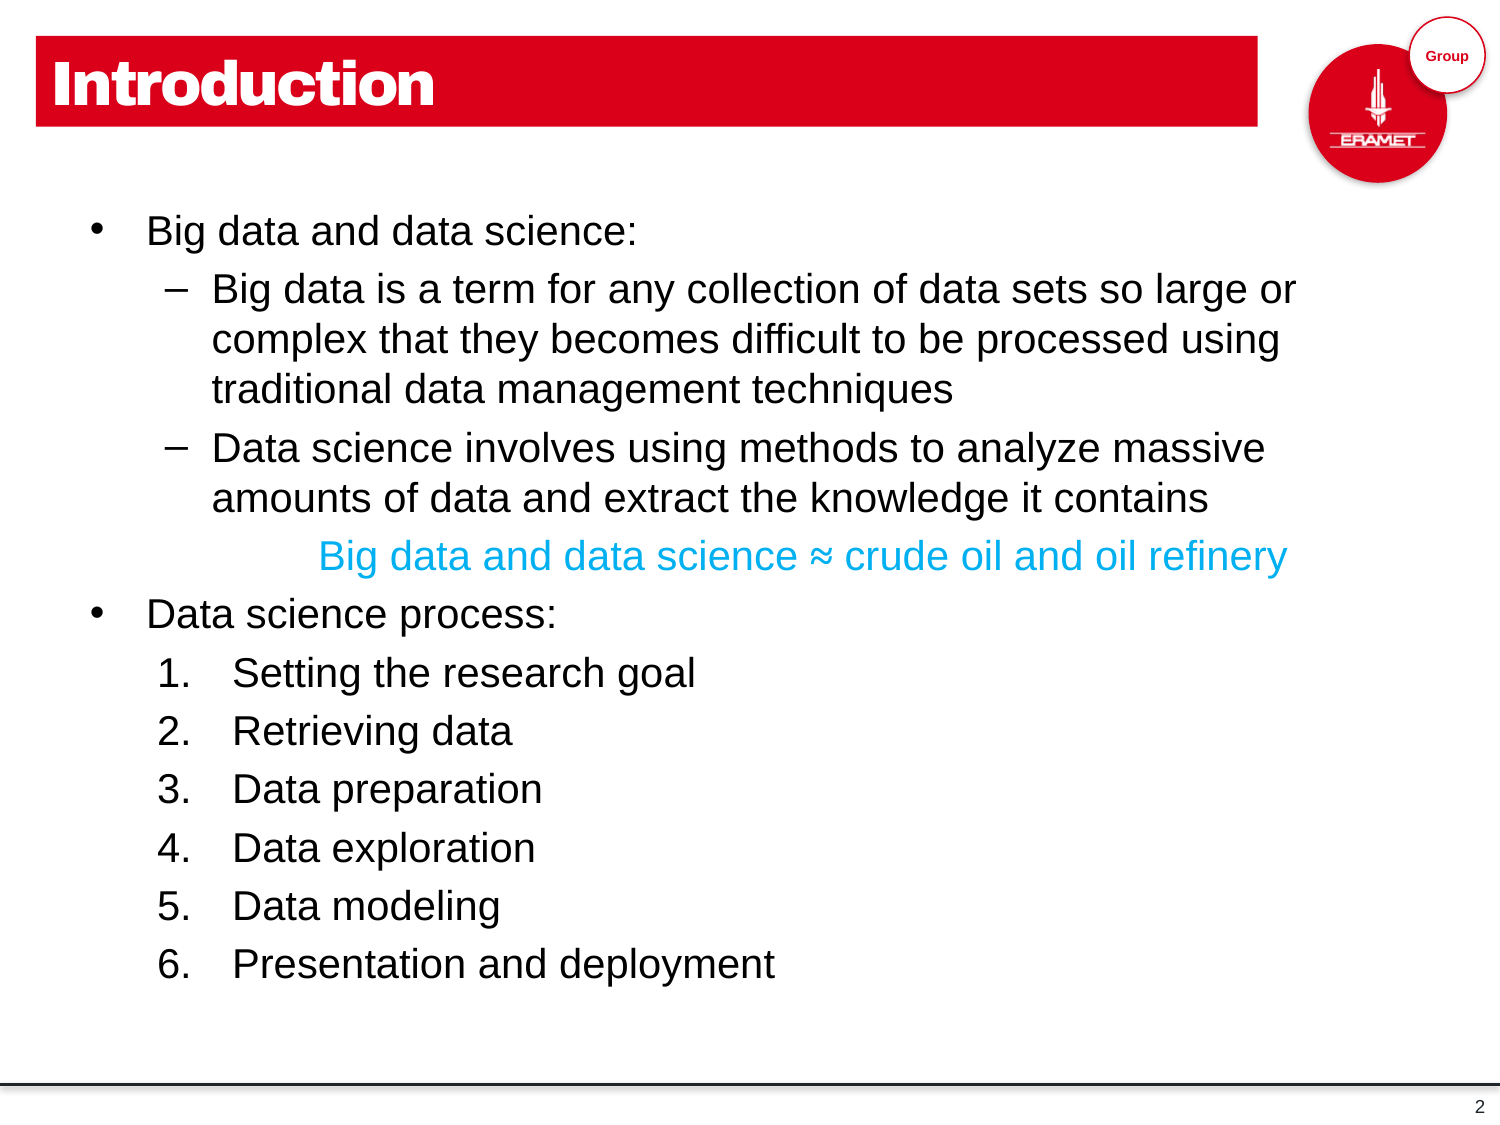

Introduction
Big data and data science:
Big data is a term for any collection of data sets so large or complex that they becomes difficult to be processed using traditional data management techniques
Data science involves using methods to analyze massive amounts of data and extract the knowledge it contains
              Big data and data science ≈ crude oil and oil refinery
Data science process:
Setting the research goal
Retrieving data
Data preparation
Data exploration
Data modeling
Presentation and deployment
2